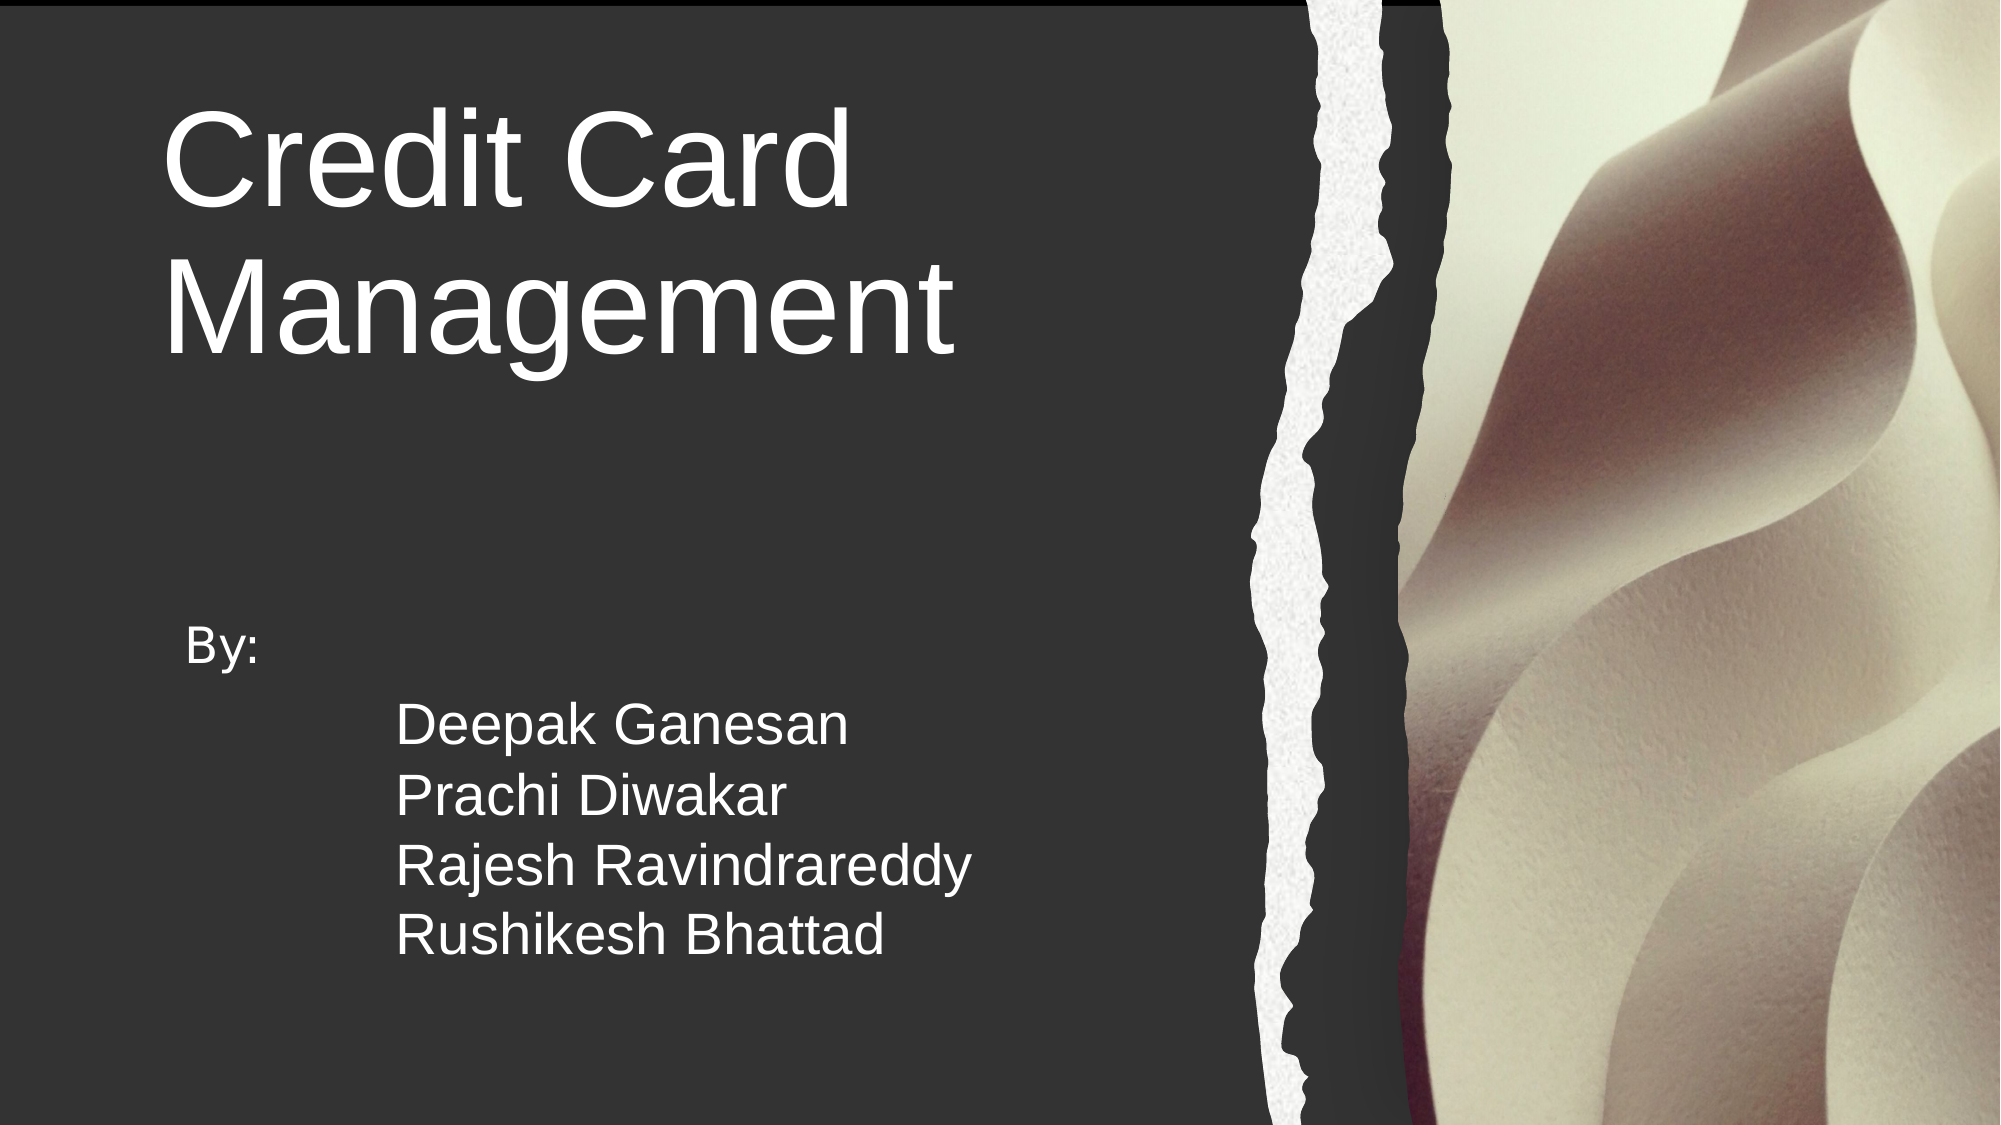

Credit Card Management
By:
Deepak Ganesan
Prachi Diwakar
Rajesh Ravindrareddy
Rushikesh Bhattad